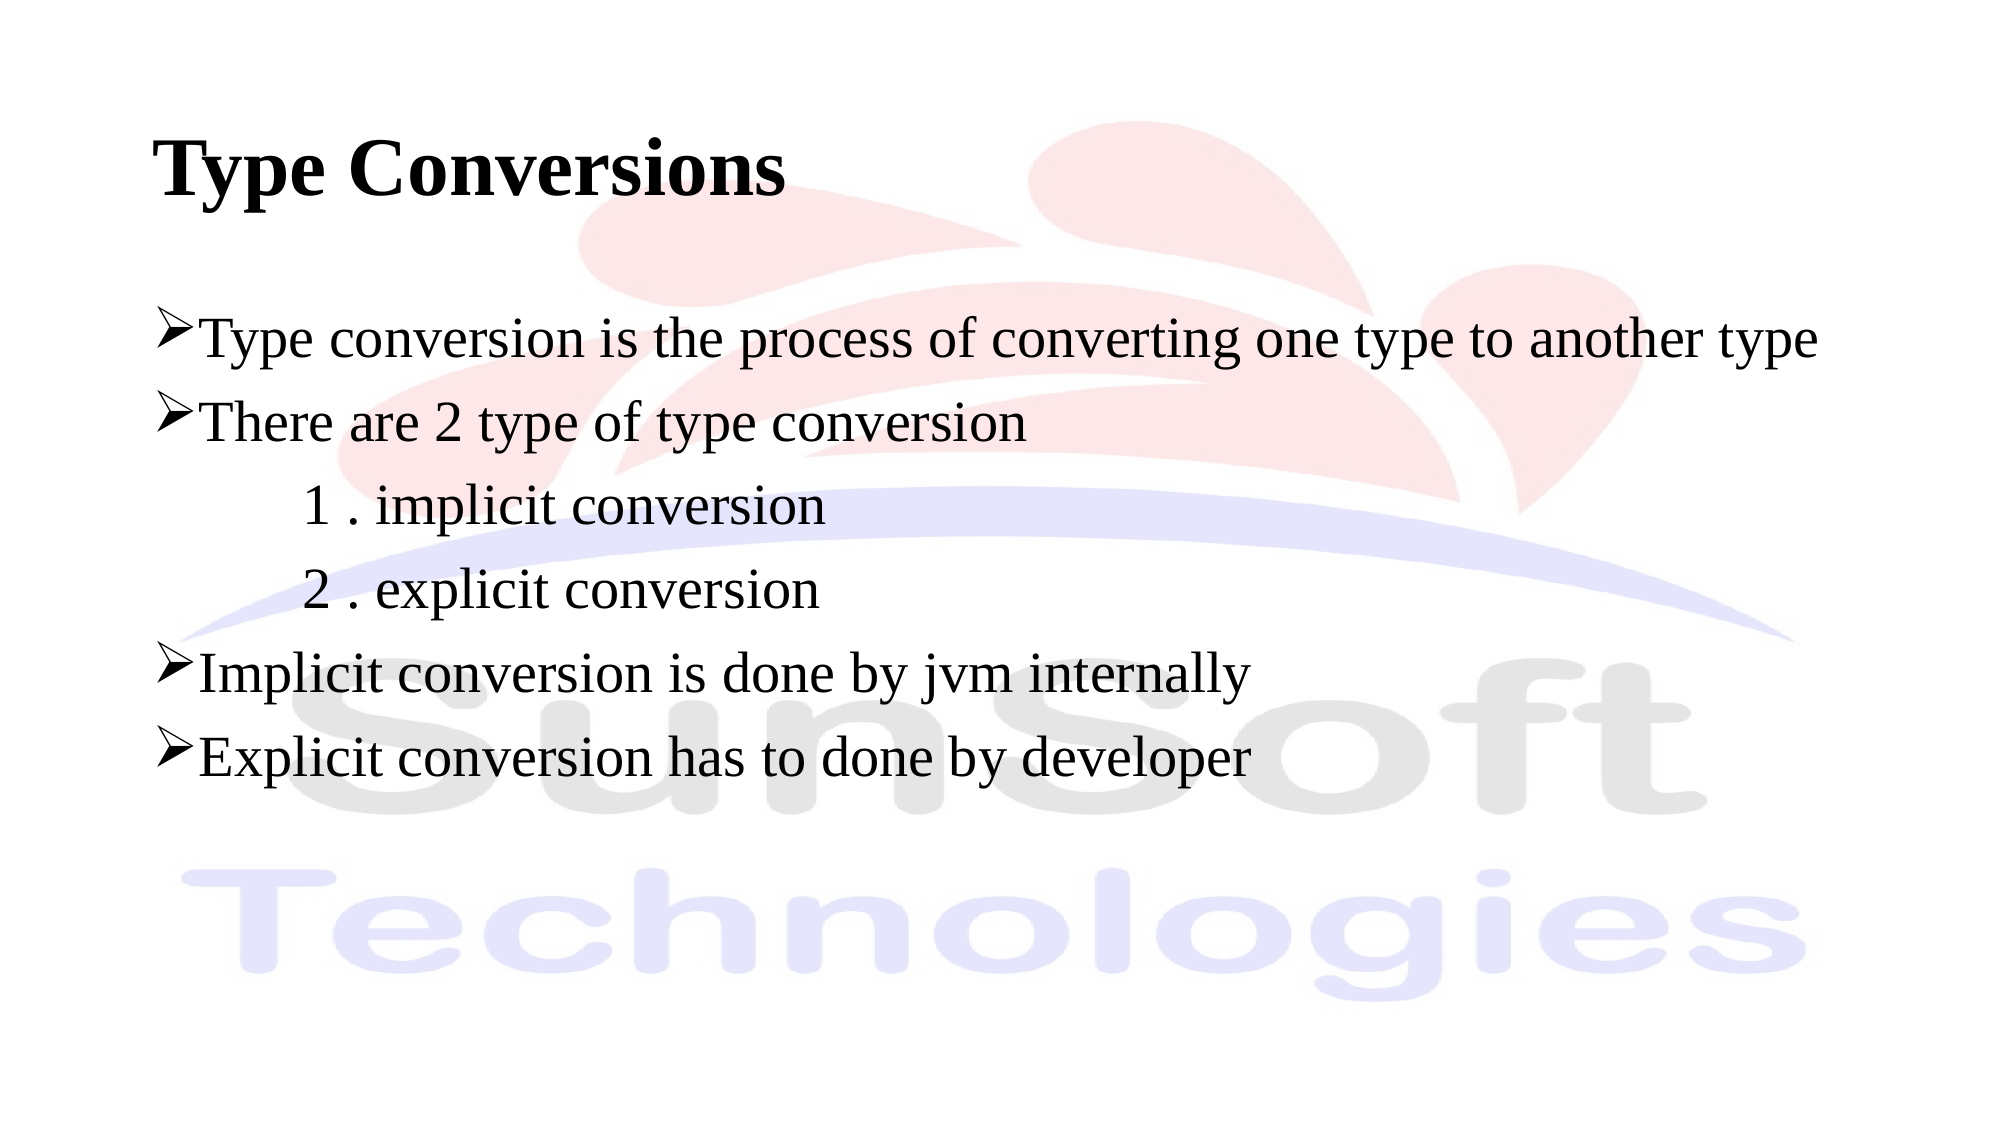

# Type Conversions
Type conversion is the process of converting one type to another type
There are 2 type of type conversion
	1 . implicit conversion
	2 . explicit conversion
Implicit conversion is done by jvm internally
Explicit conversion has to done by developer